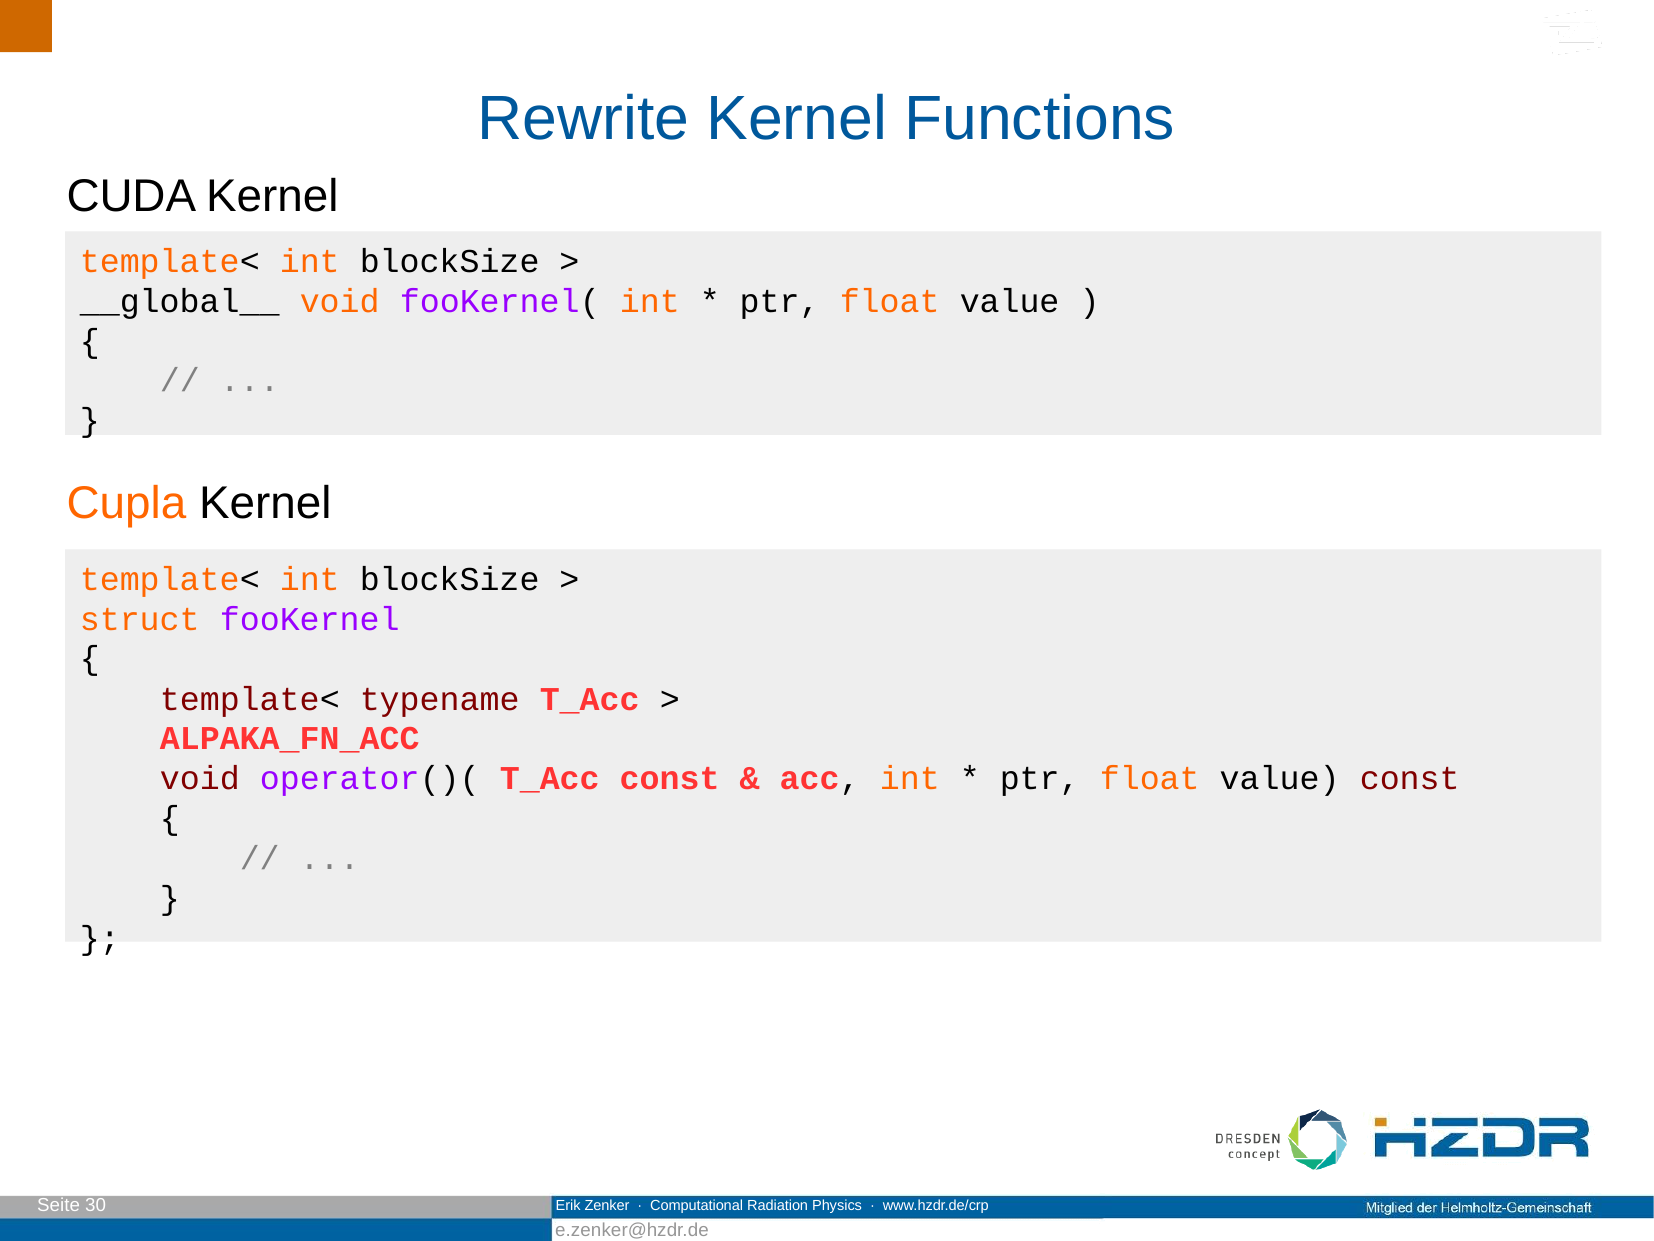

Rewrite Kernel Functions

CUDA Kernel
template< int blockSize >
__global__ void fooKernel( int * ptr, float value )
{
    // ...
}
Cupla Kernel
template< int blockSize >
struct fooKernel
{
    template< typename T_Acc >
    ALPAKA_FN_ACC
    void operator()( T_Acc const & acc, int * ptr, float value) const
    {
        // ...
    }
};